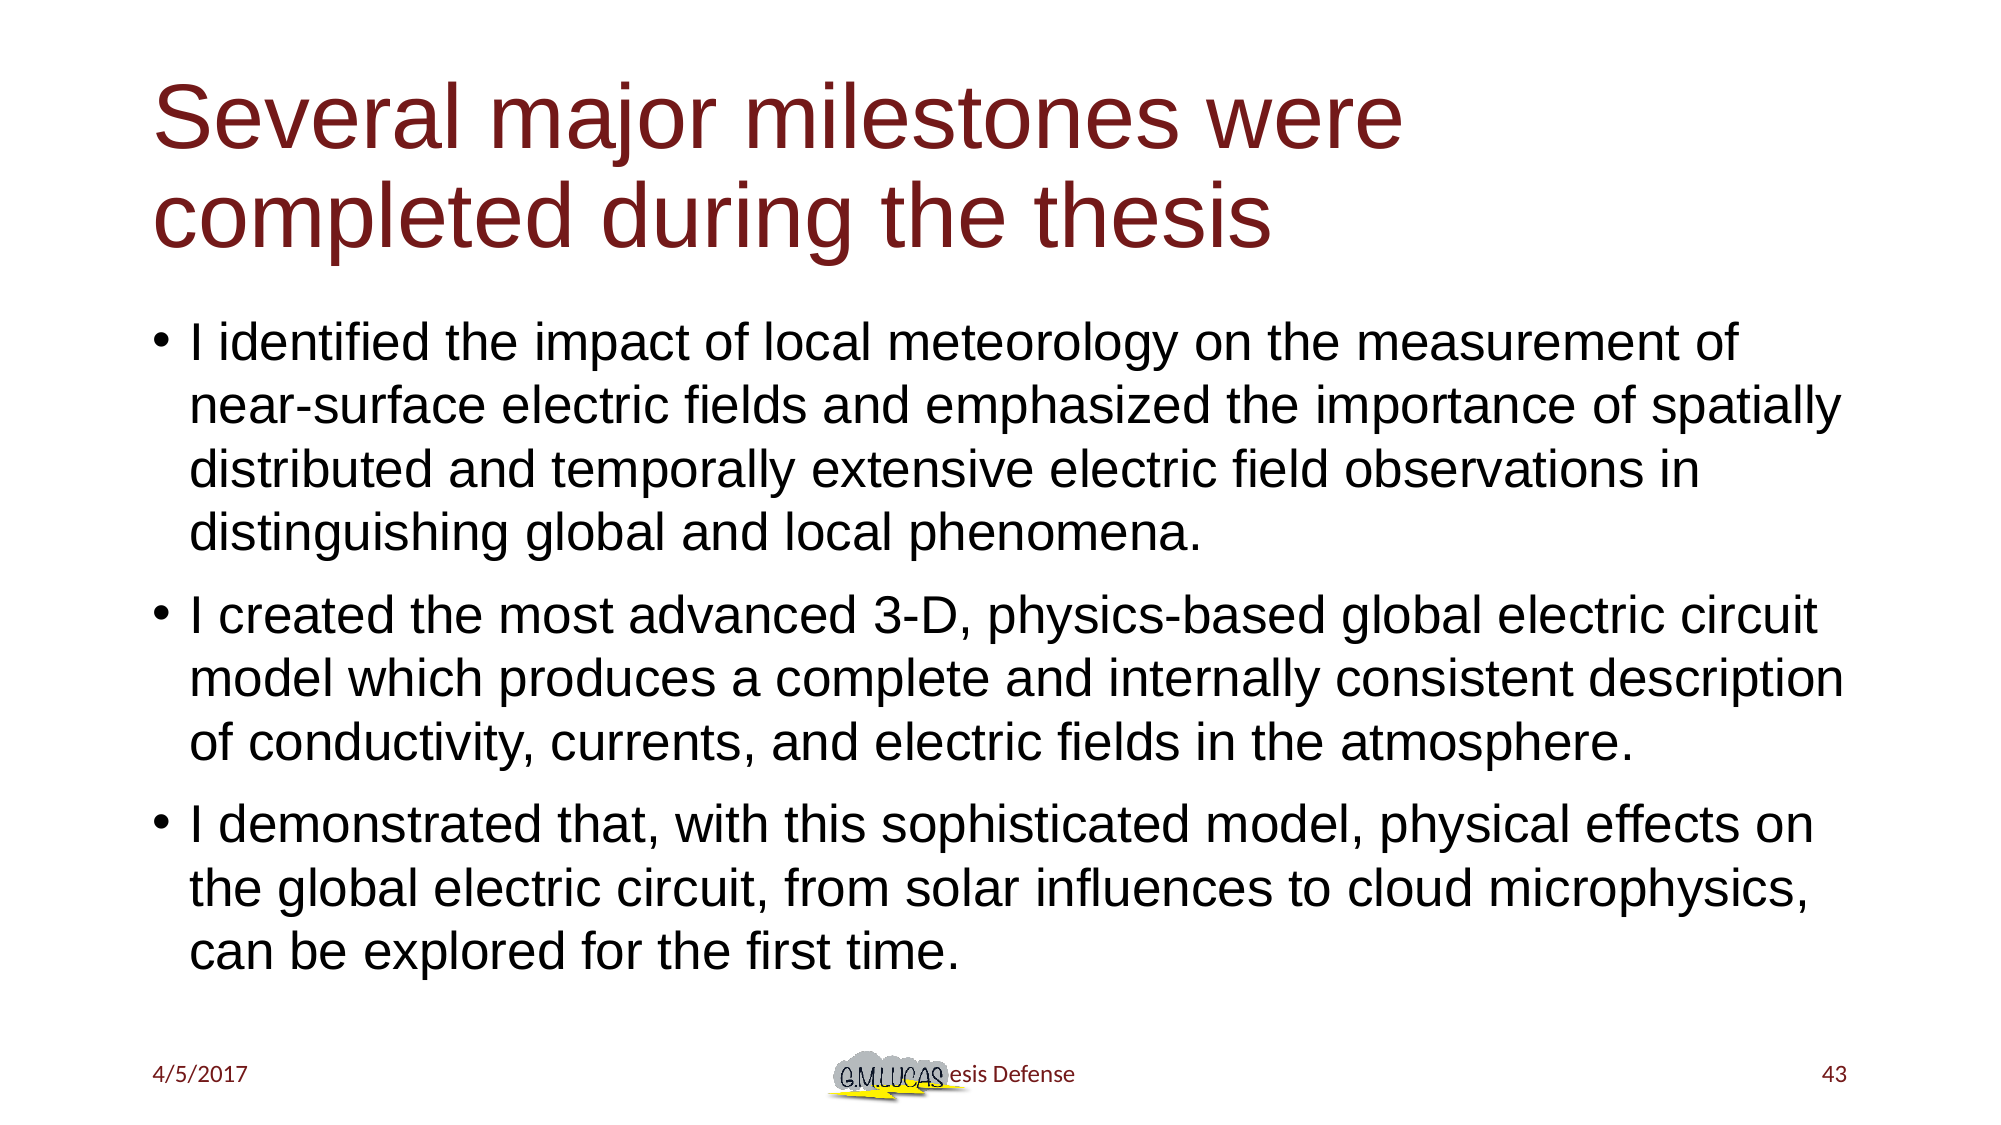

# Several major milestones were completed during the thesis
I identified the impact of local meteorology on the measurement of near-surface electric fields and emphasized the importance of spatially distributed and temporally extensive electric field observations in distinguishing global and local phenomena.
I created the most advanced 3-D, physics-based global electric circuit model which produces a complete and internally consistent description of conductivity, currents, and electric fields in the atmosphere.
I demonstrated that, with this sophisticated model, physical effects on the global electric circuit, from solar influences to cloud microphysics, can be explored for the first time.
4/5/2017
	Thesis Defense
43